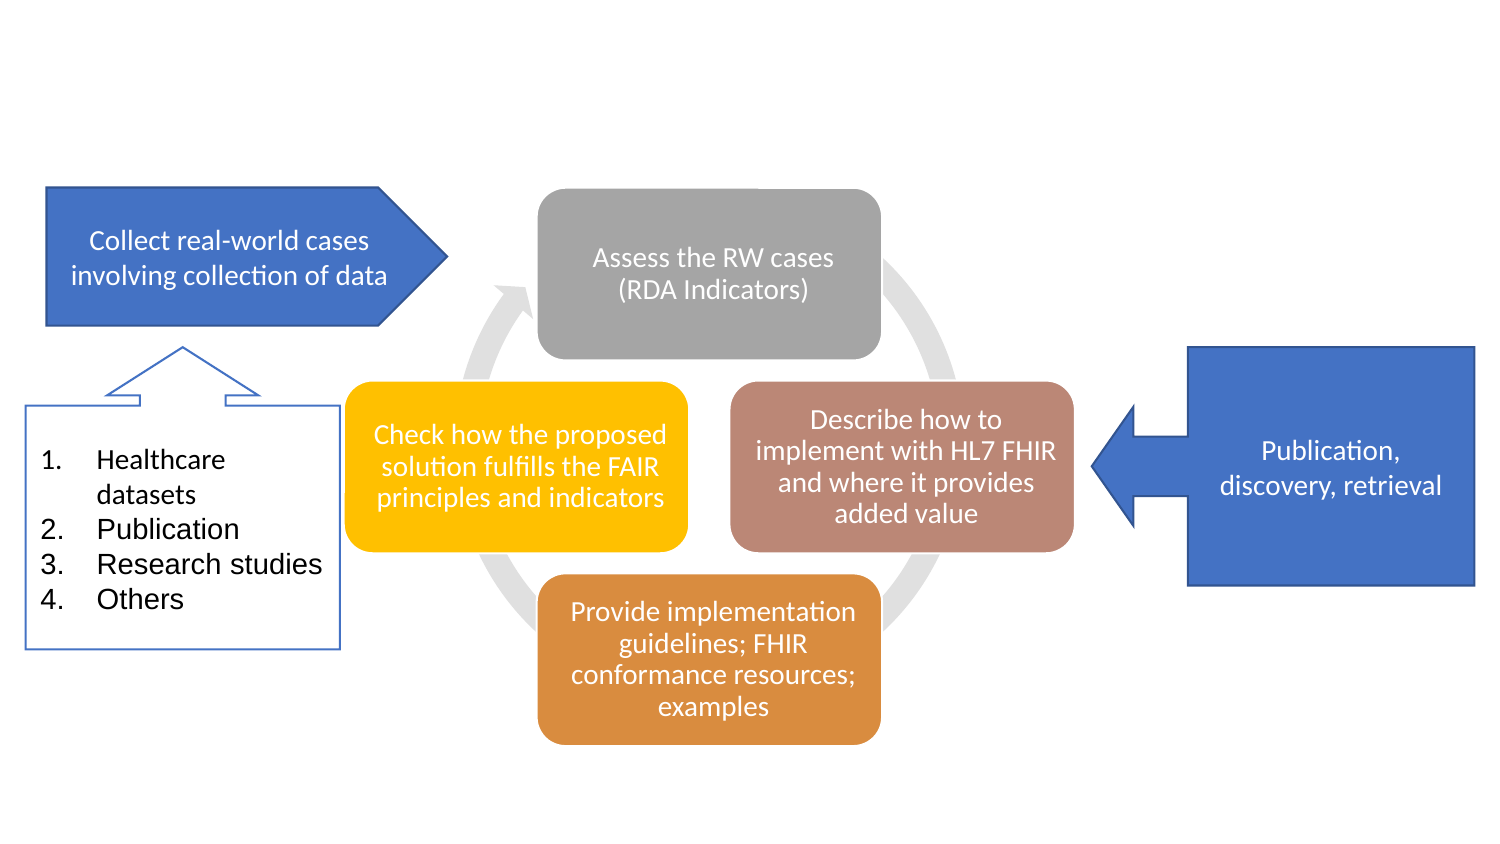

Assess the RW cases (RDA Indicators)
Describe how to implement with HL7 FHIR and where it provides added value
Provide implementation guidelines; FHIR conformance resources; examples
Check how the proposed solution fulfills the FAIR principles and indicators
Collect real-world cases involving collection of data
Publication, discovery, retrieval
Healthcare datasets
Publication
Research studies
Others